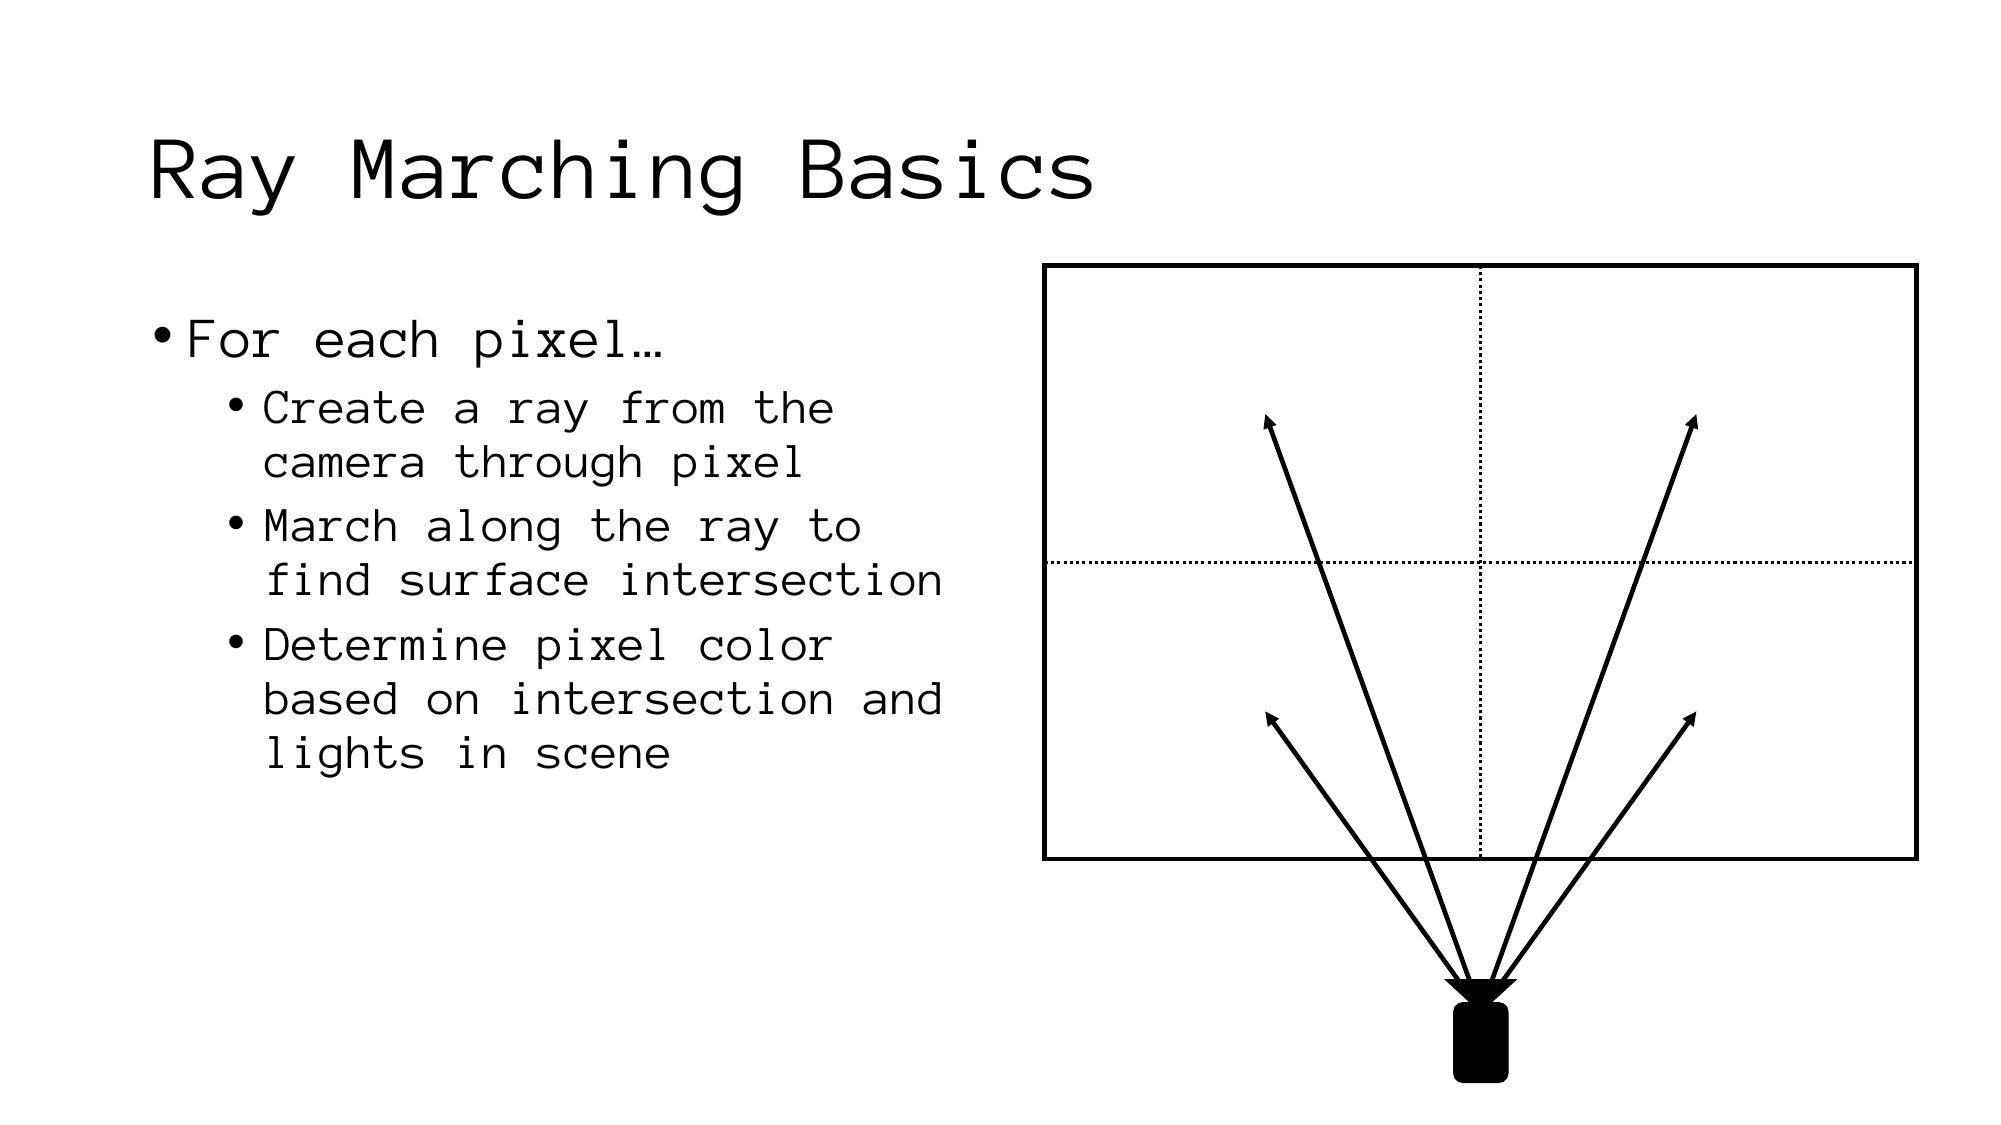

# Ray Marching Basics

For each pixel…
Create a ray from the camera through pixel
March along the ray to find surface intersection
Determine pixel color based on intersection and lights in scene